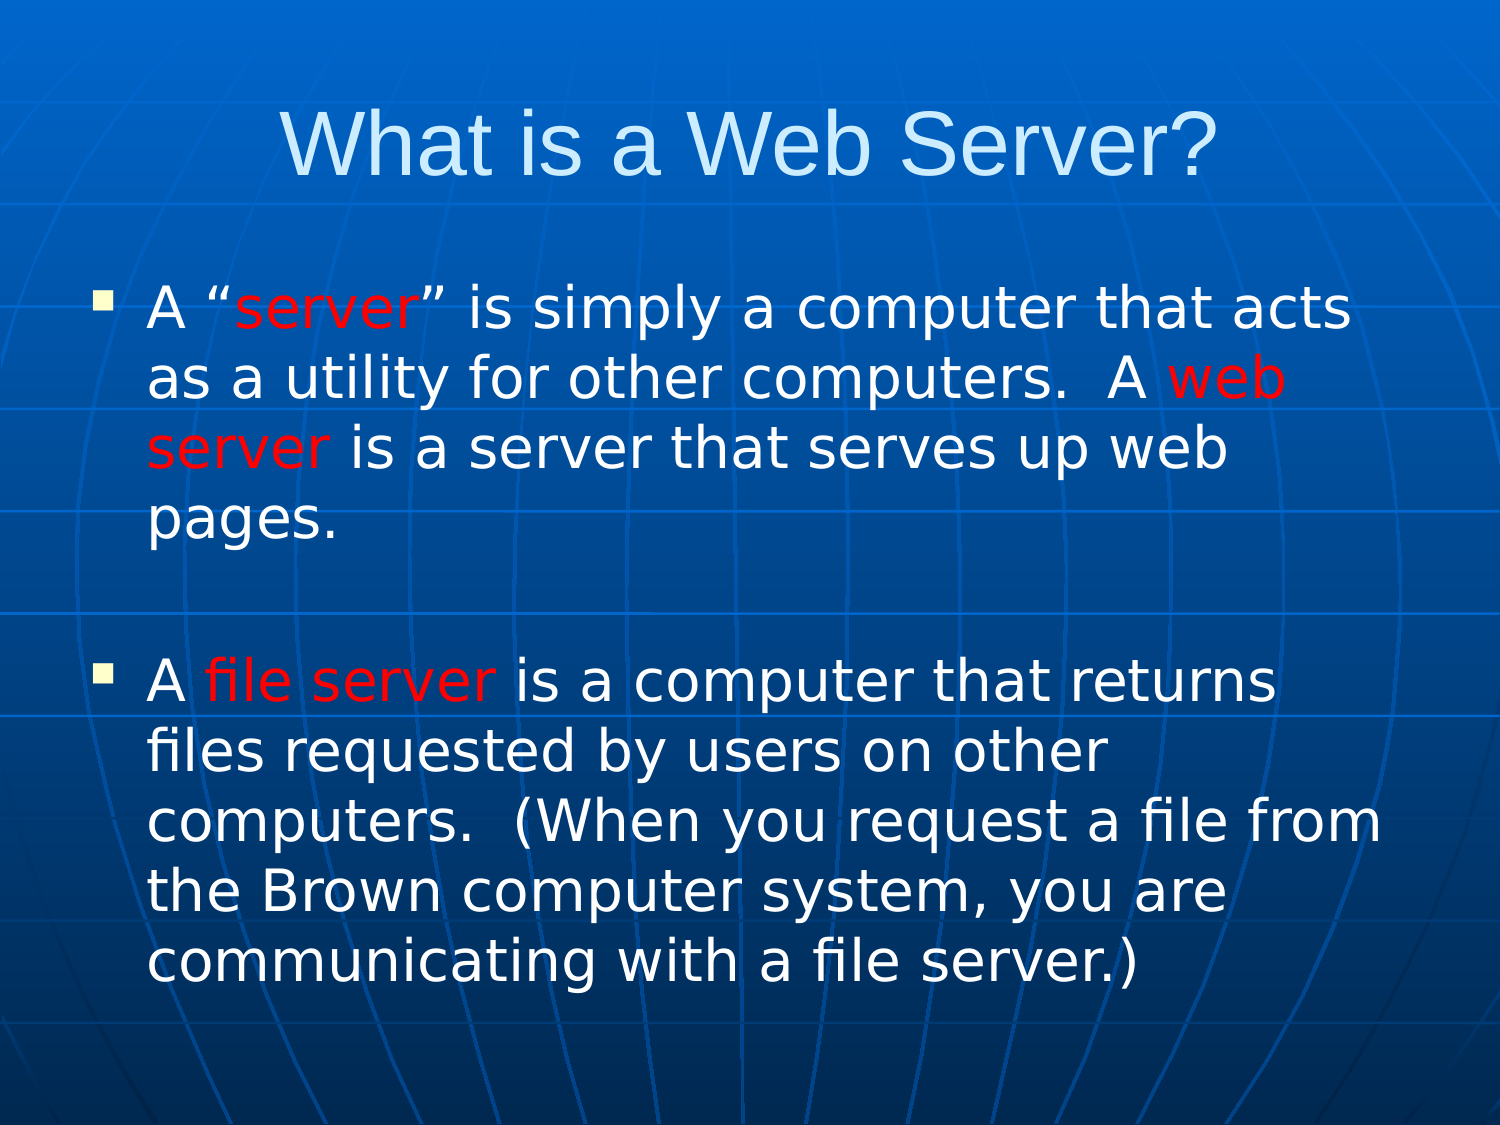

# What is a Web Server?
A “server” is simply a computer that acts as a utility for other computers.  A web server is a server that serves up web pages.

A file server is a computer that returns files requested by users on other computers.  (When you request a file from the Brown computer system, you are communicating with a file server.)